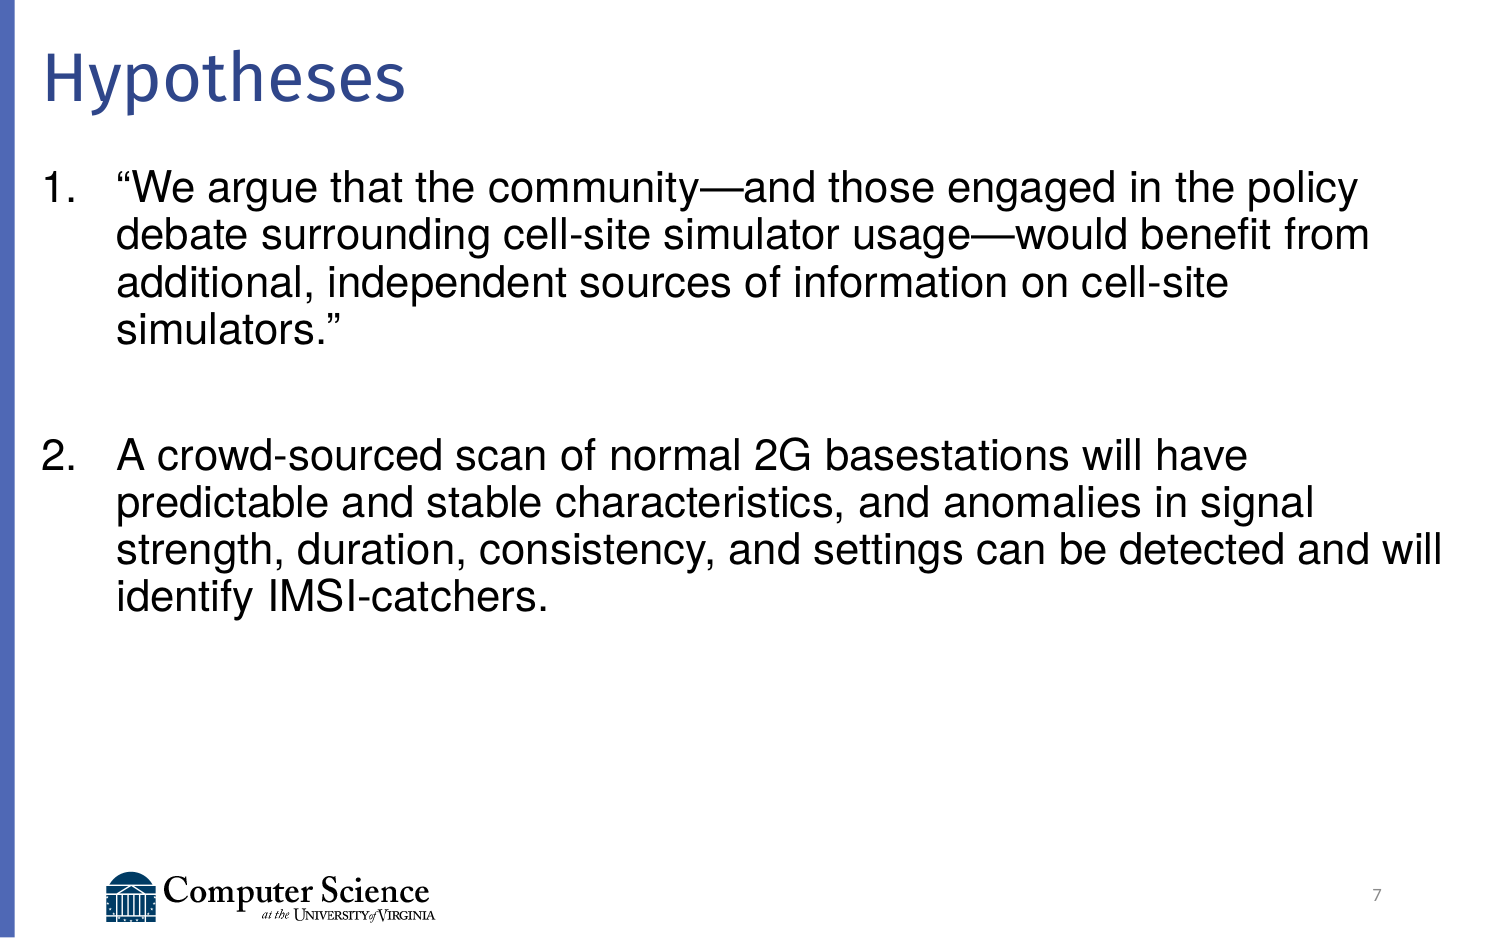

# Hypotheses
“We argue that the community—and those engaged in the policy debate surrounding cell-site simulator usage—would benefit from additional, independent sources of information on cell-site simulators.”

A crowd-sourced scan of normal 2G basestations will have predictable and stable characteristics, and anomalies in signal strength, duration, consistency, and settings can be detected and will identify IMSI-catchers.
7